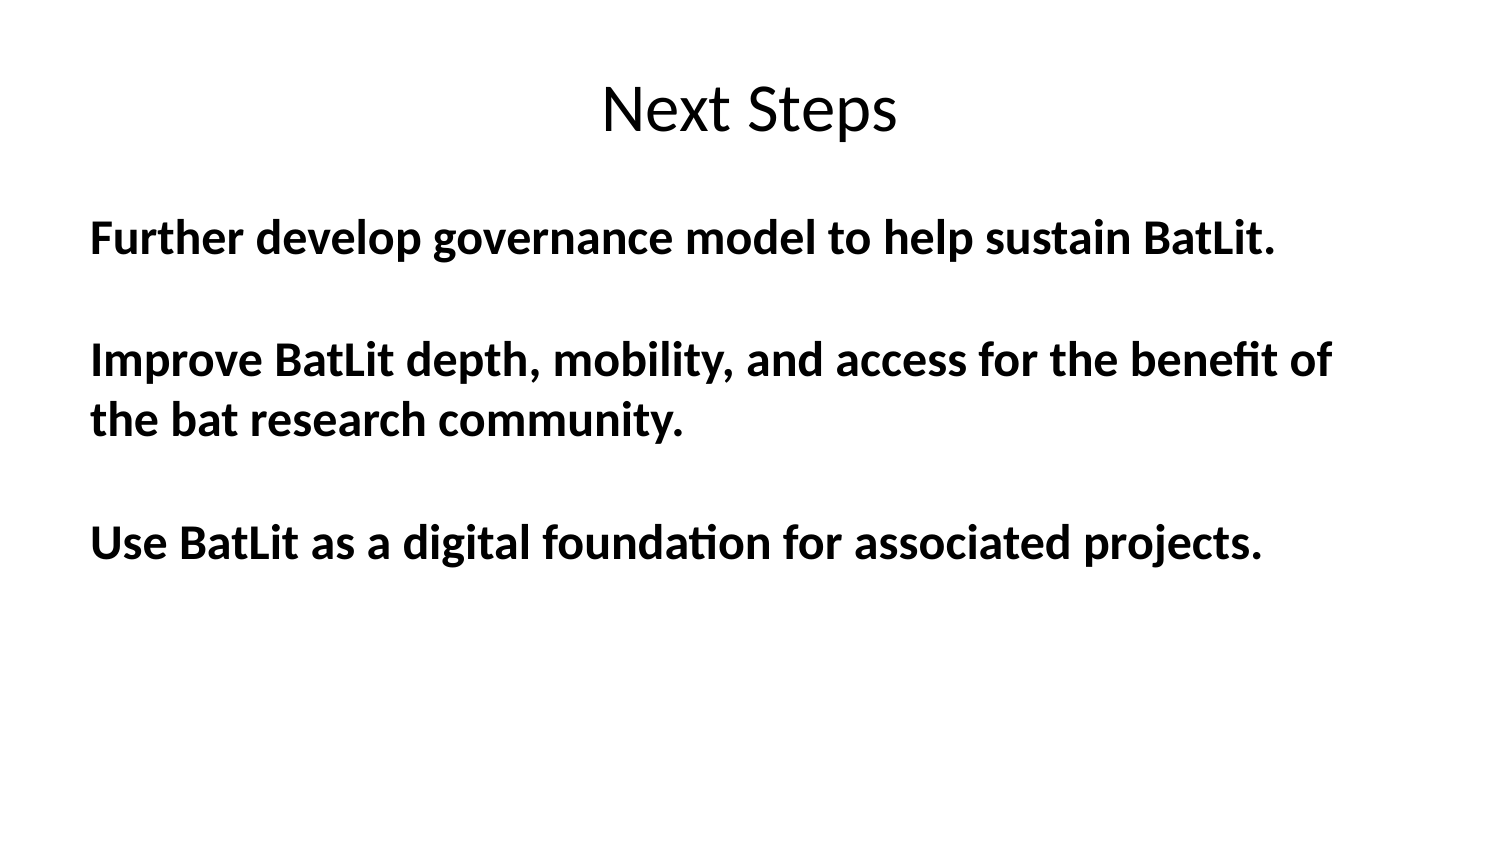

# Next Steps
Further develop governance model to help sustain BatLit.
Improve BatLit depth, mobility, and access for the benefit of the bat research community.
Use BatLit as a digital foundation for associated projects.